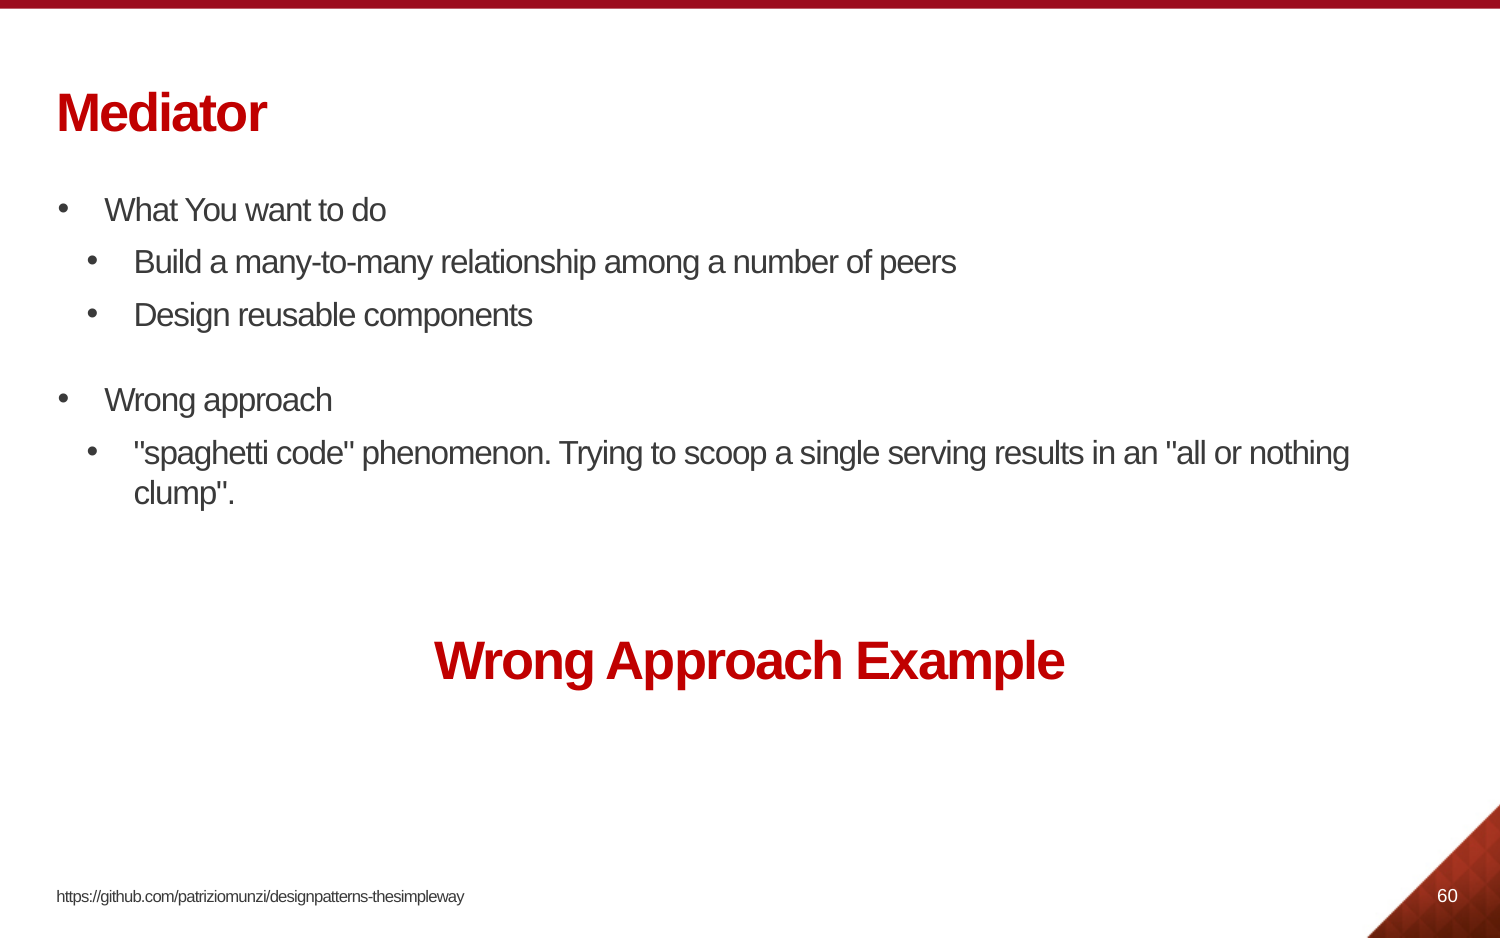

# Mediator
What You want to do
Build a many-to-many relationship among a number of peers
Design reusable components
Wrong approach
"spaghetti code" phenomenon. Trying to scoop a single serving results in an "all or nothing clump".
Wrong Approach Example
60
https://github.com/patriziomunzi/designpatterns-thesimpleway